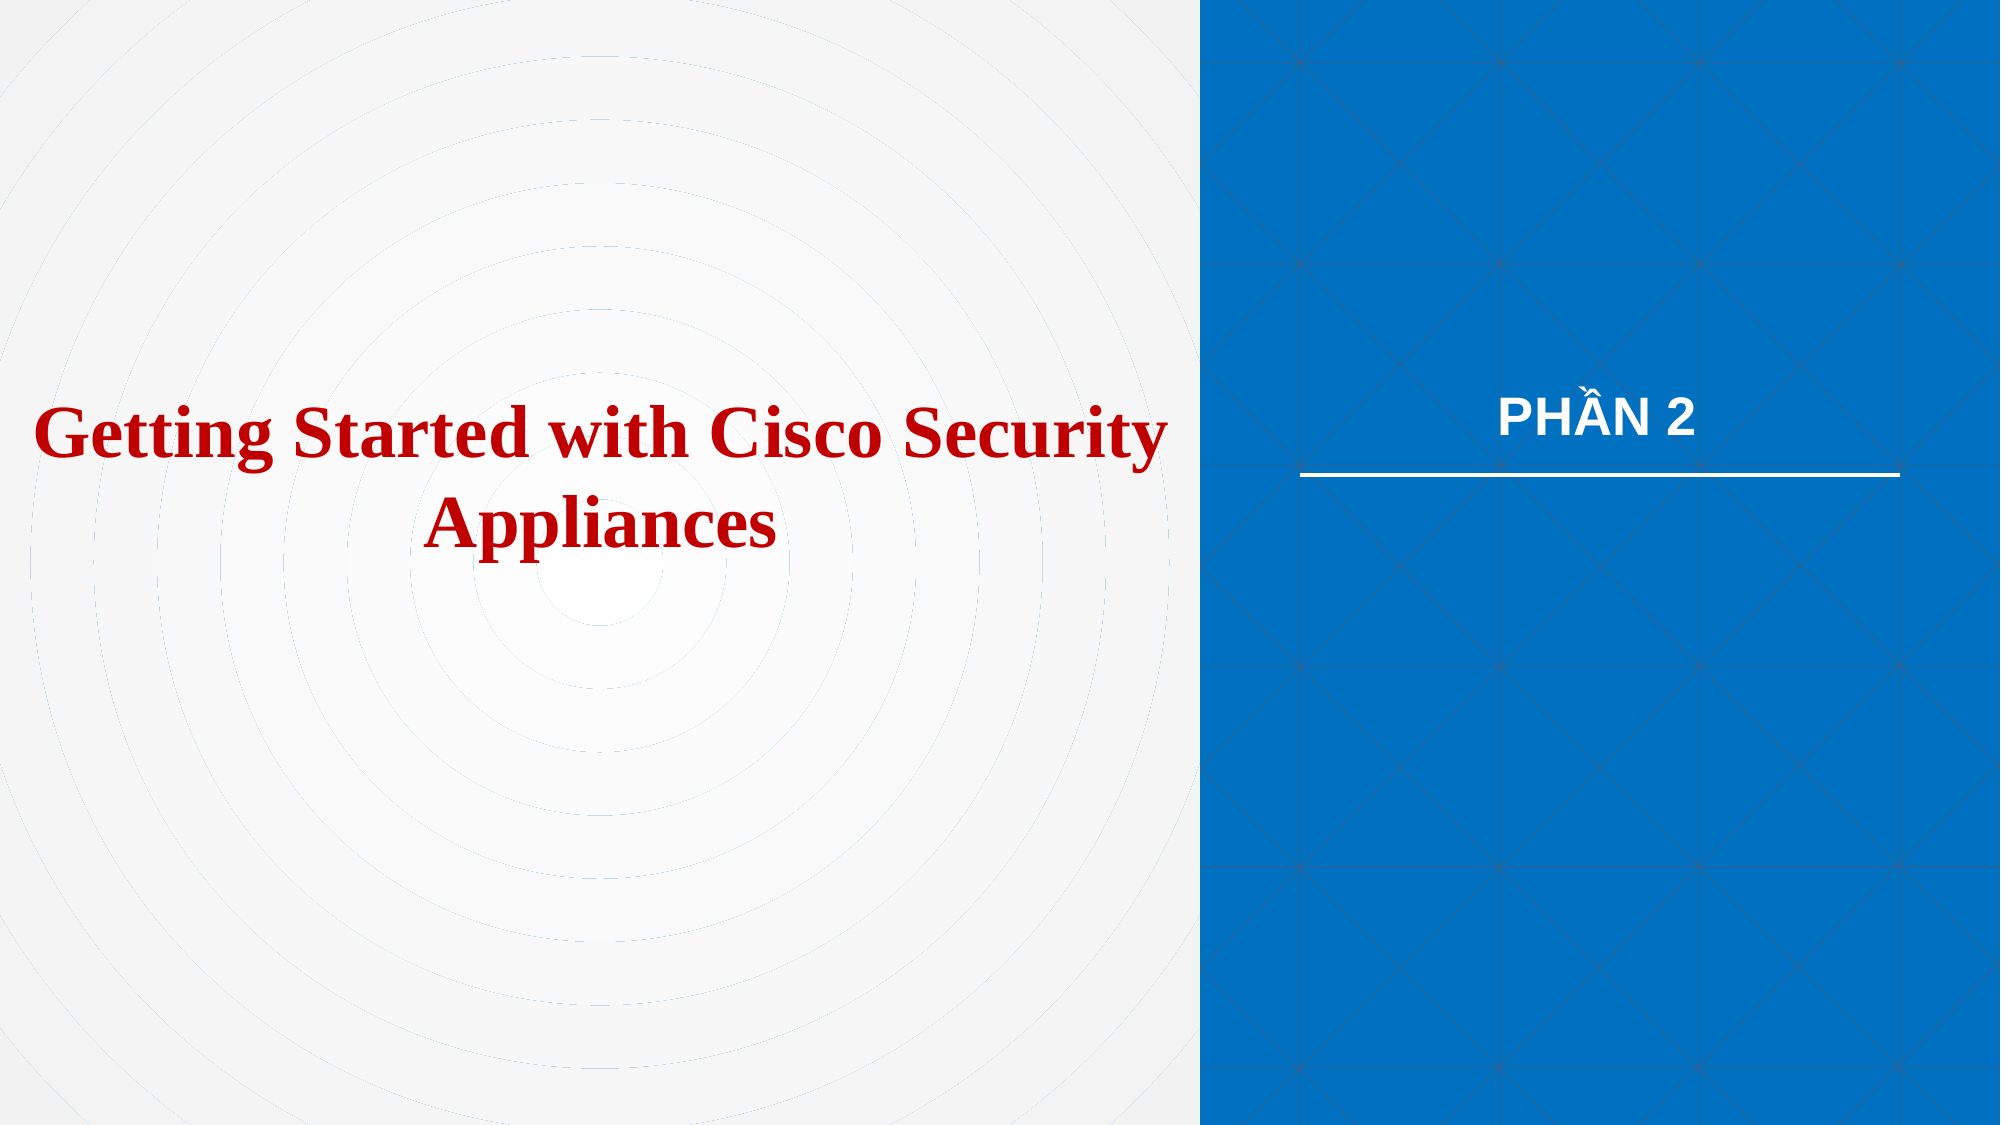

# PHẦN 2
Getting Started with Cisco Security Appliances